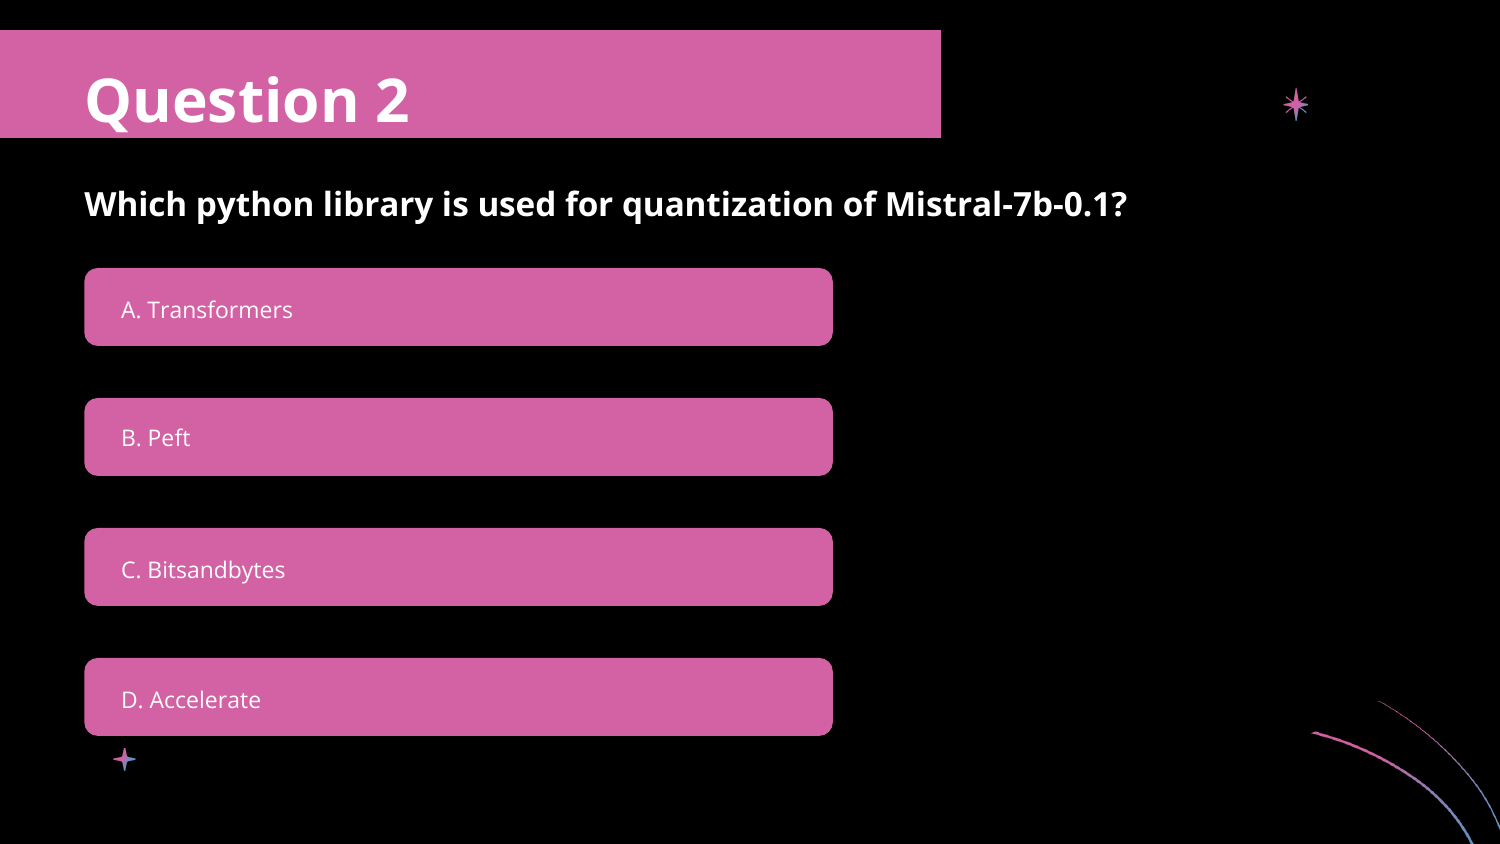

Question 2

Which python library is used for quantization of Mistral-7b-0.1?

A. Transformers

B. Peft

C. Bitsandbytes

D. Accelerate